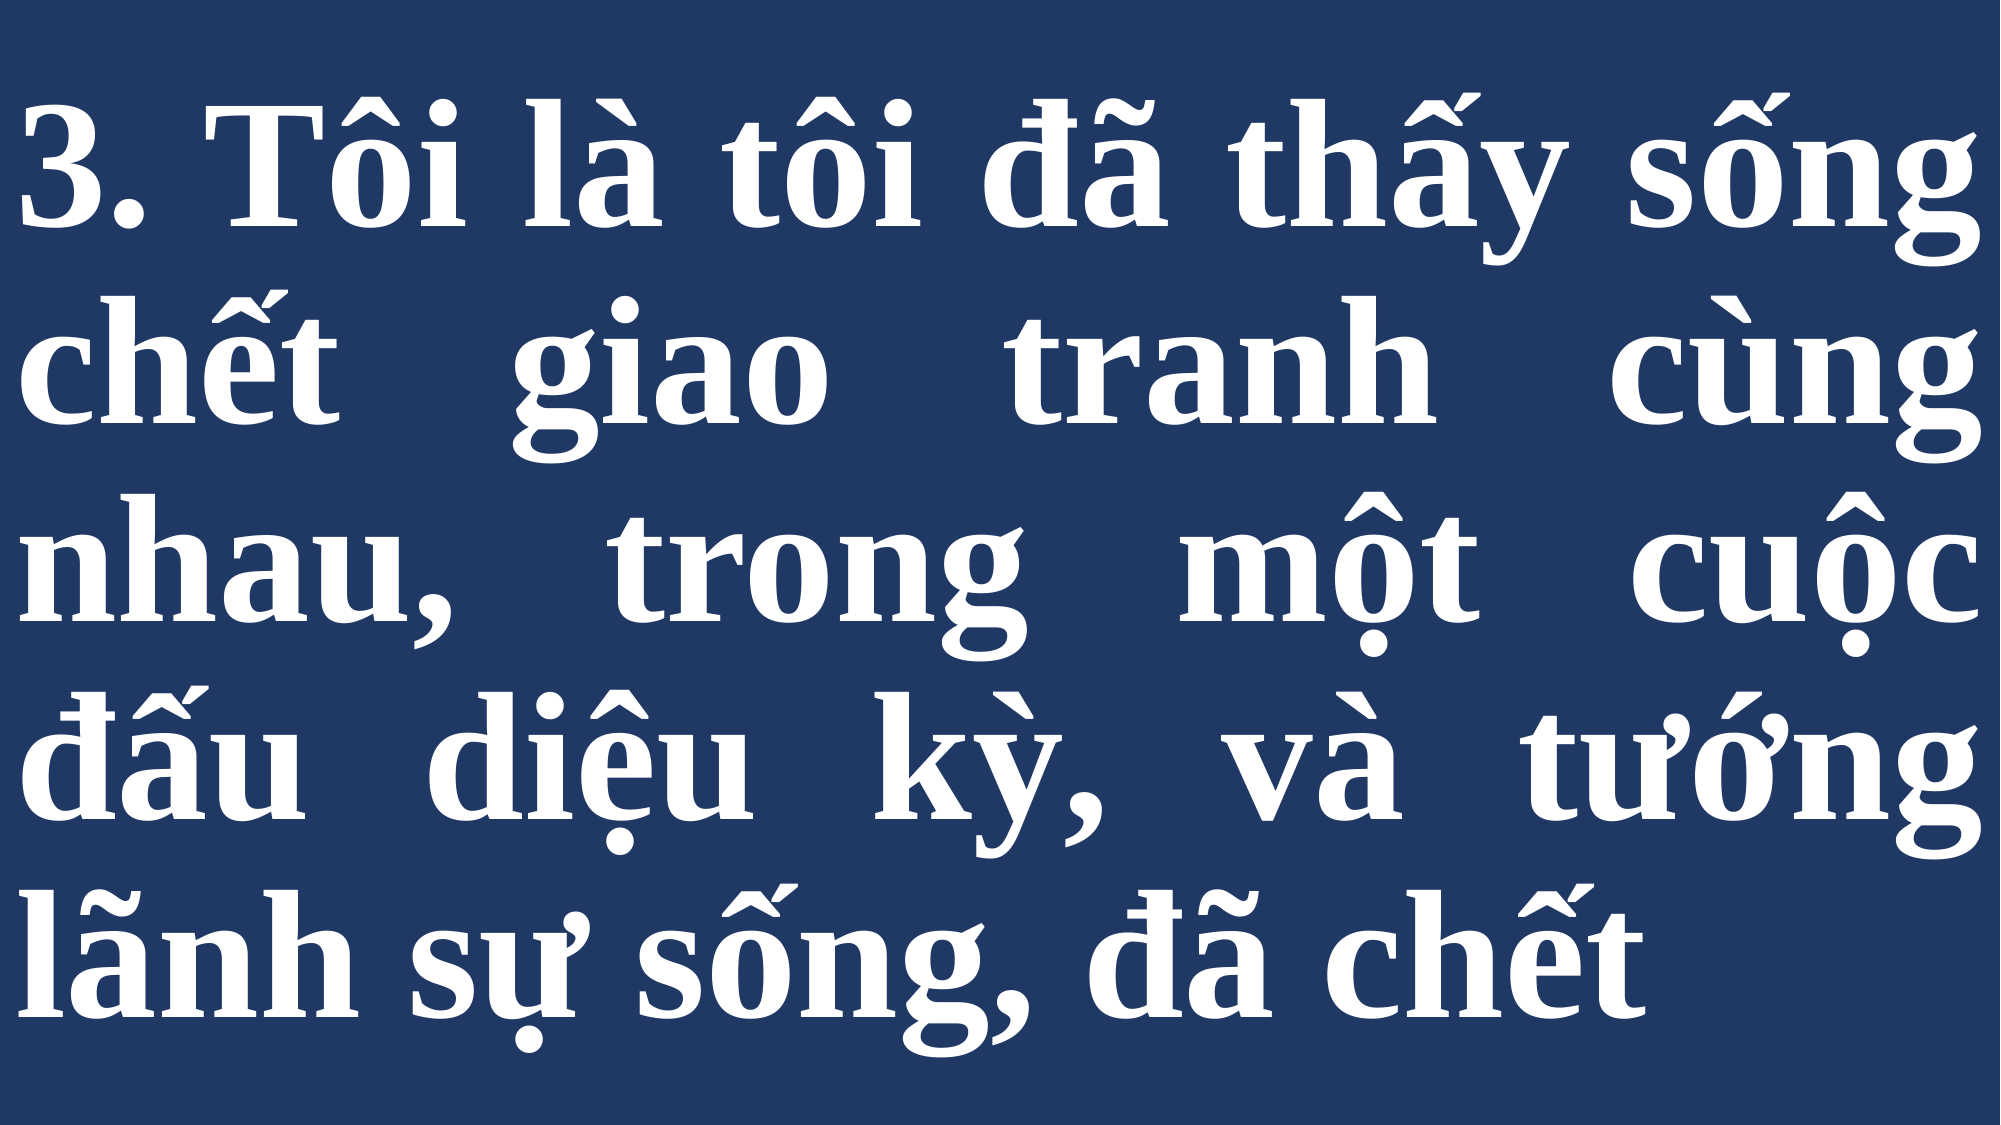

# 3. Tôi là tôi đã thấy sống chết giao tranh cùng nhau, trong một cuộc đấu diệu kỳ, và tướng lãnh sự sống, đã chết